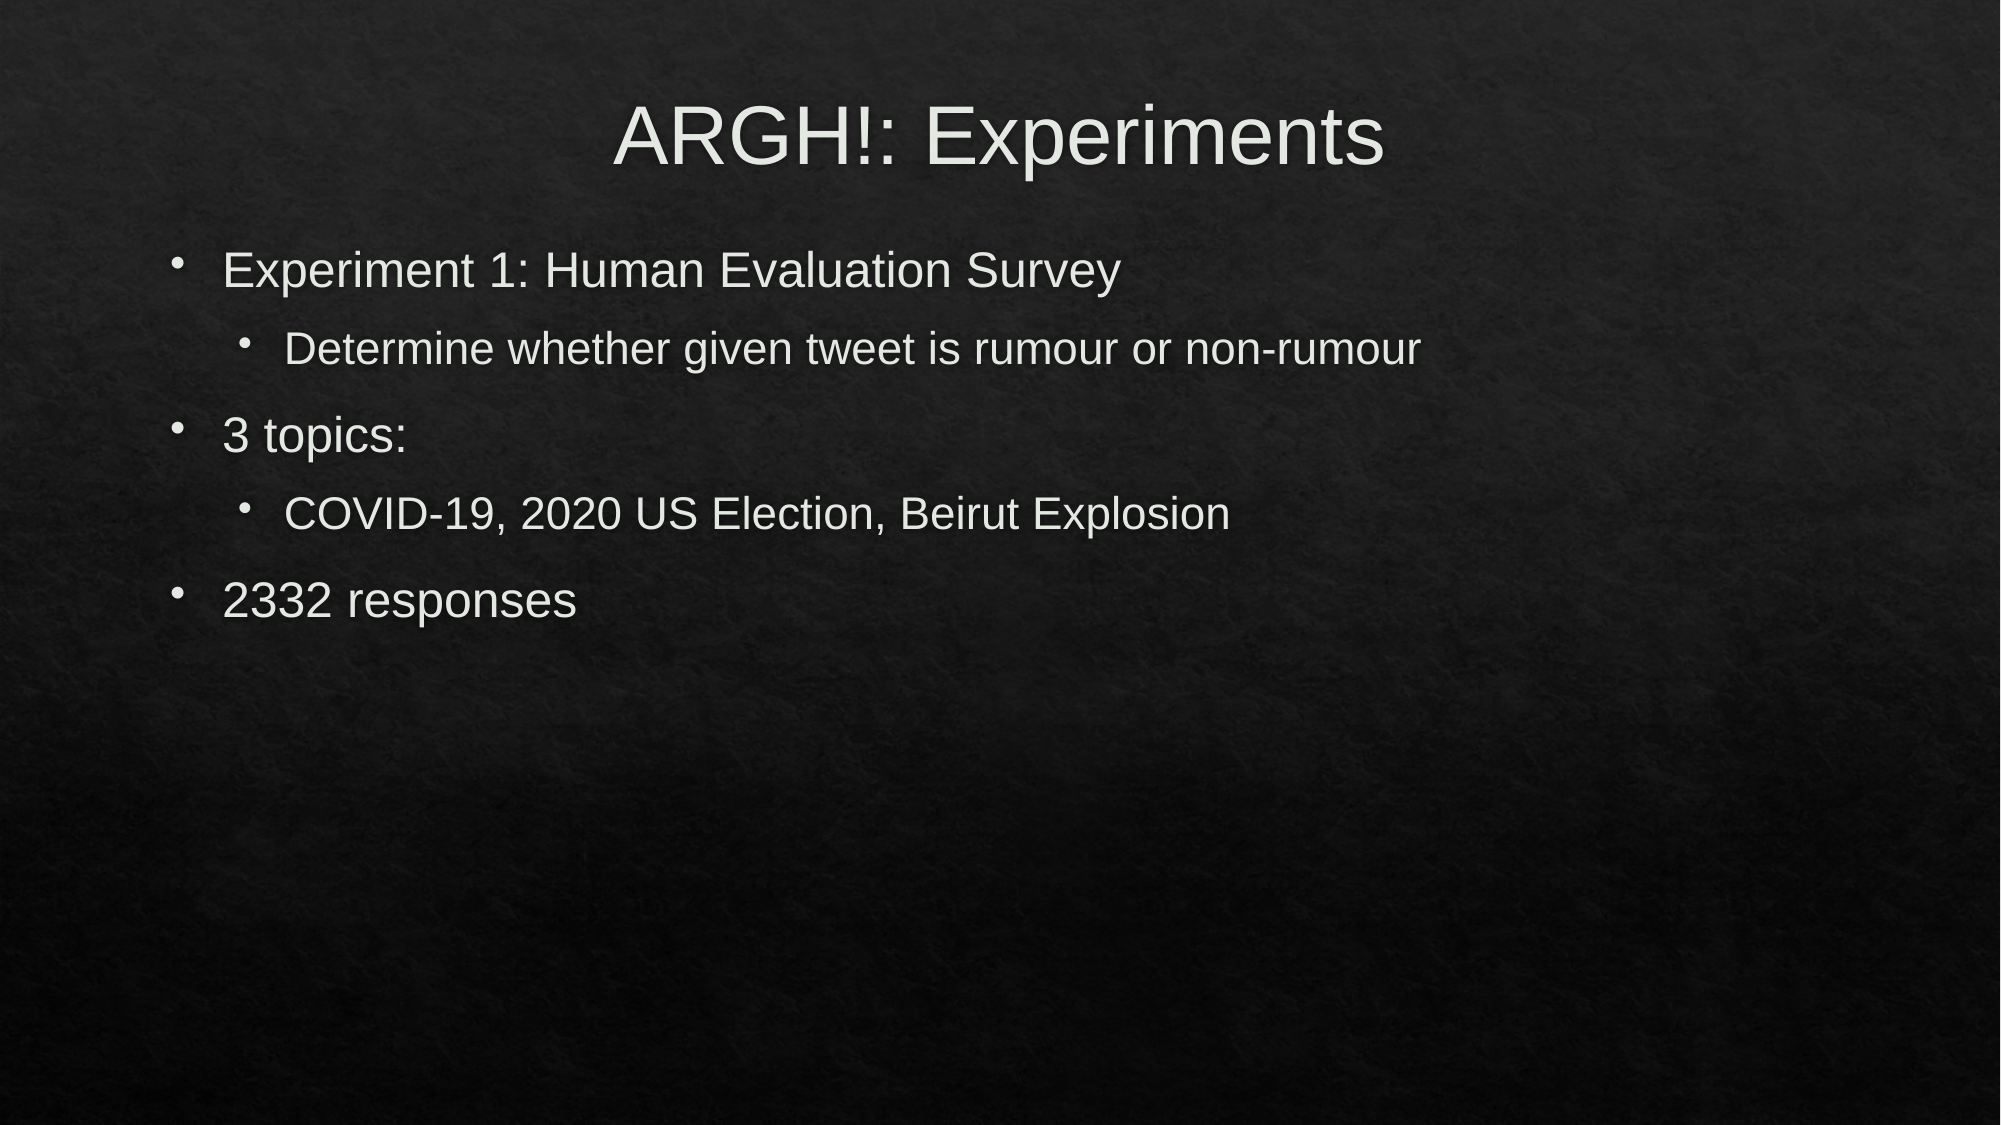

# ARGH!: Experiments
Experiment 1: Human Evaluation Survey
Determine whether given tweet is rumour or non-rumour​
3 topics:​
COVID-19, 2020 US Election, Beirut Explosion​
2332 responses